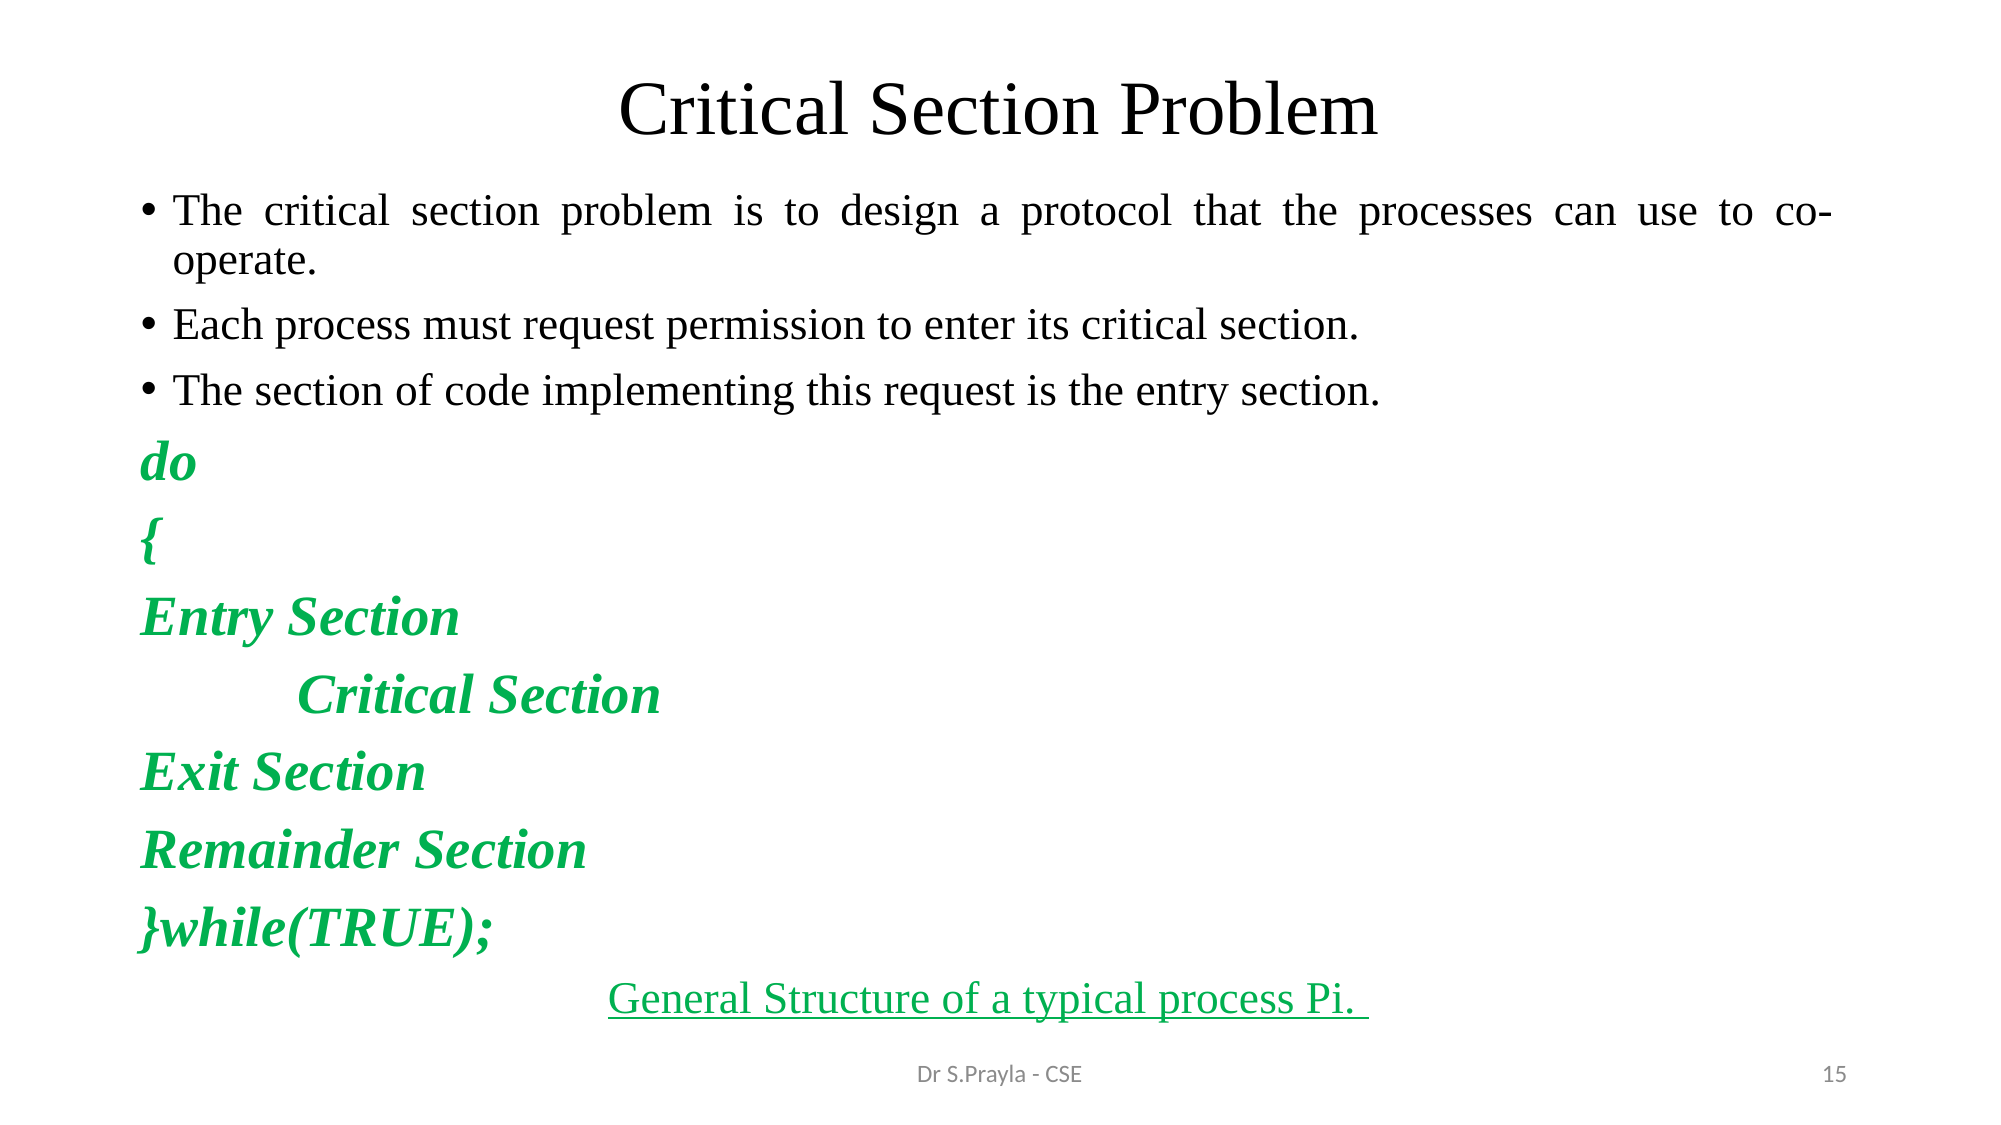

# Critical Section Problem
The critical section problem is to design a protocol that the processes can use to co- operate.
Each process must request permission to enter its critical section.
The section of code implementing this request is the entry section.
do
{
Entry Section
           Critical Section
Exit Section
Remainder Section
}while(TRUE);
General Structure of a typical process Pi.
Dr S.Prayla - CSE
15